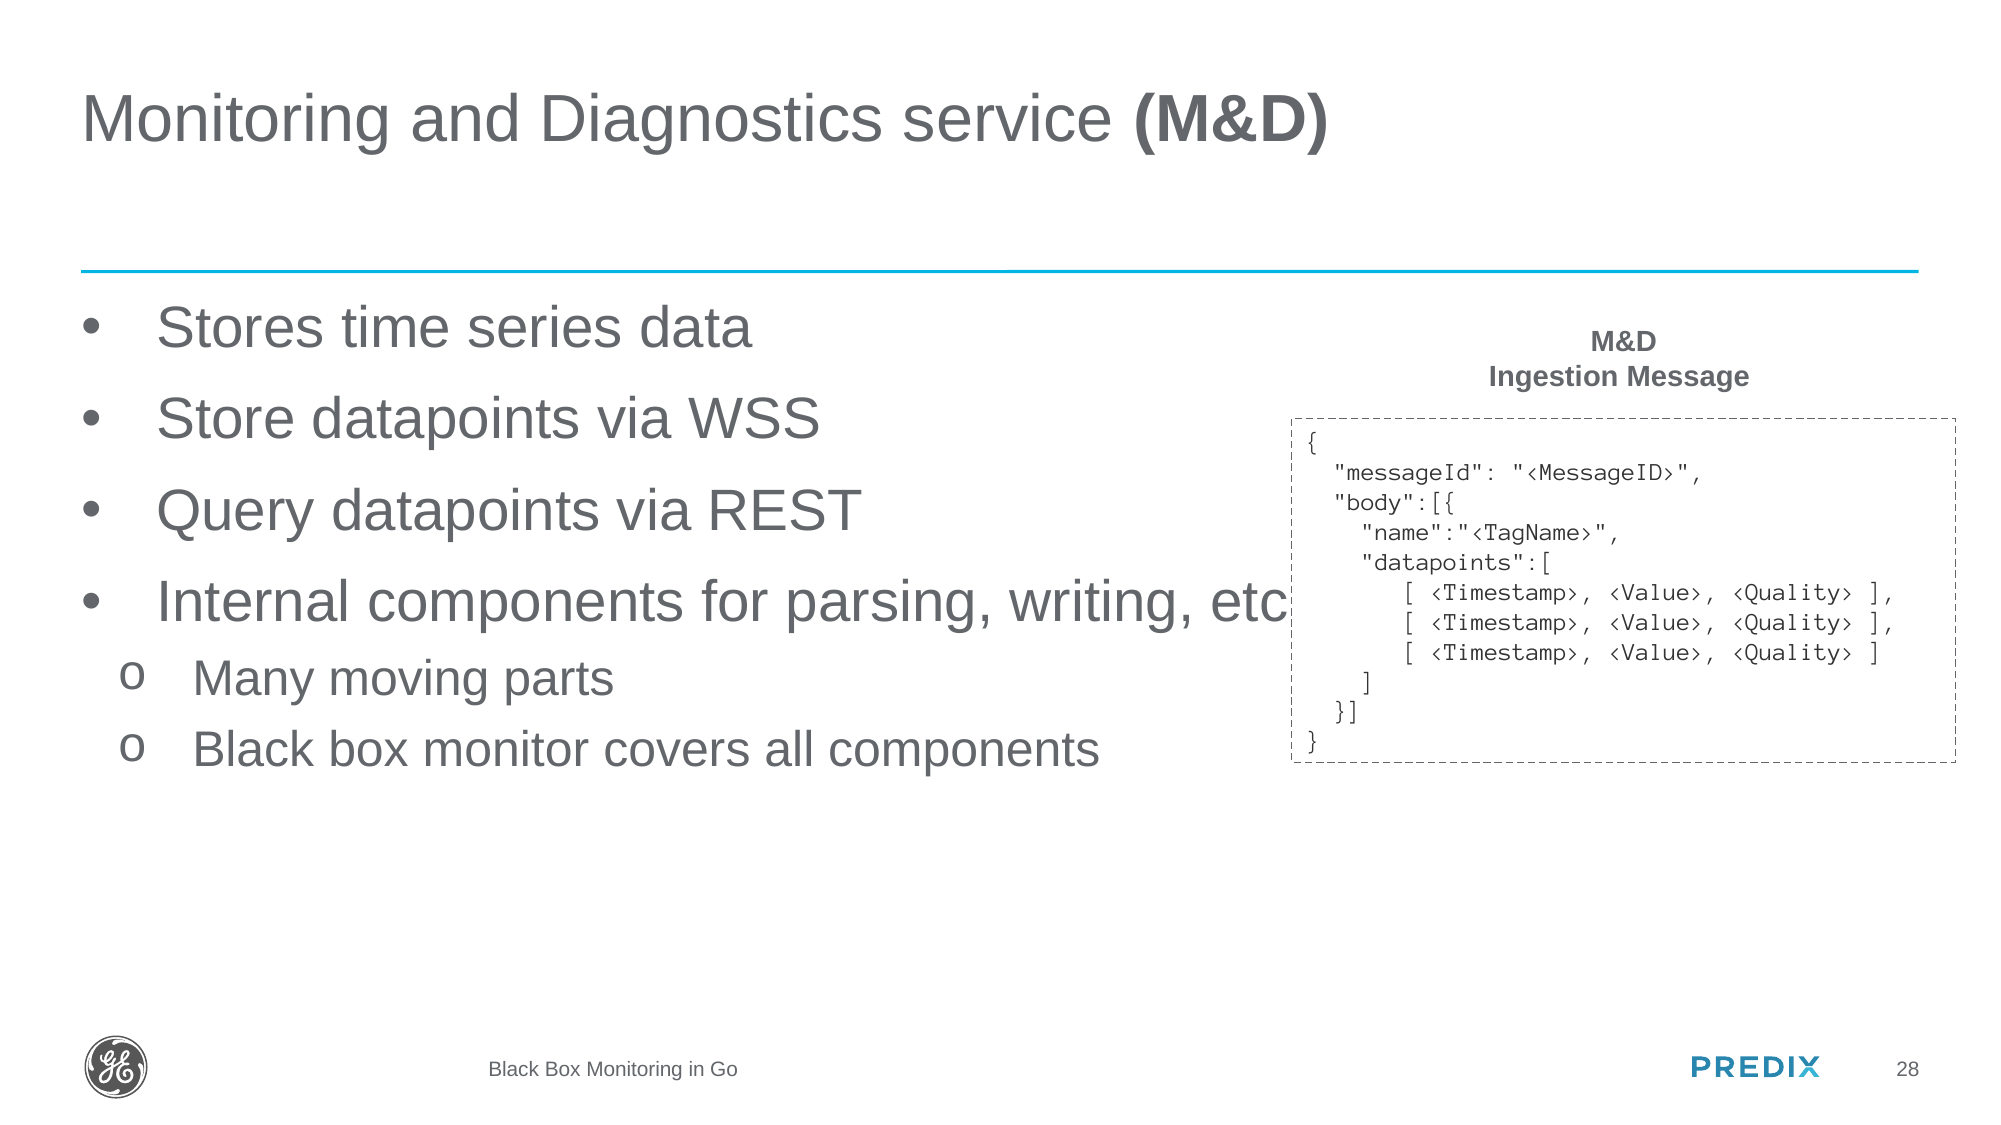

# Monitoring and Diagnostics service (M&D)
Stores time series data
Store datapoints via WSS
Query datapoints via REST
Internal components for parsing, writing, etc
Many moving parts
Black box monitor covers all components

M&D
Ingestion Message
{
  "messageId": "<MessageID>",
  "body":[{
    "name":"<TagName>",
    "datapoints":[
       [ <Timestamp>, <Value>, <Quality> ],
       [ <Timestamp>, <Value>, <Quality> ],
       [ <Timestamp>, <Value>, <Quality> ]
    ]
  }]
}
Black Box Monitoring in Go
28